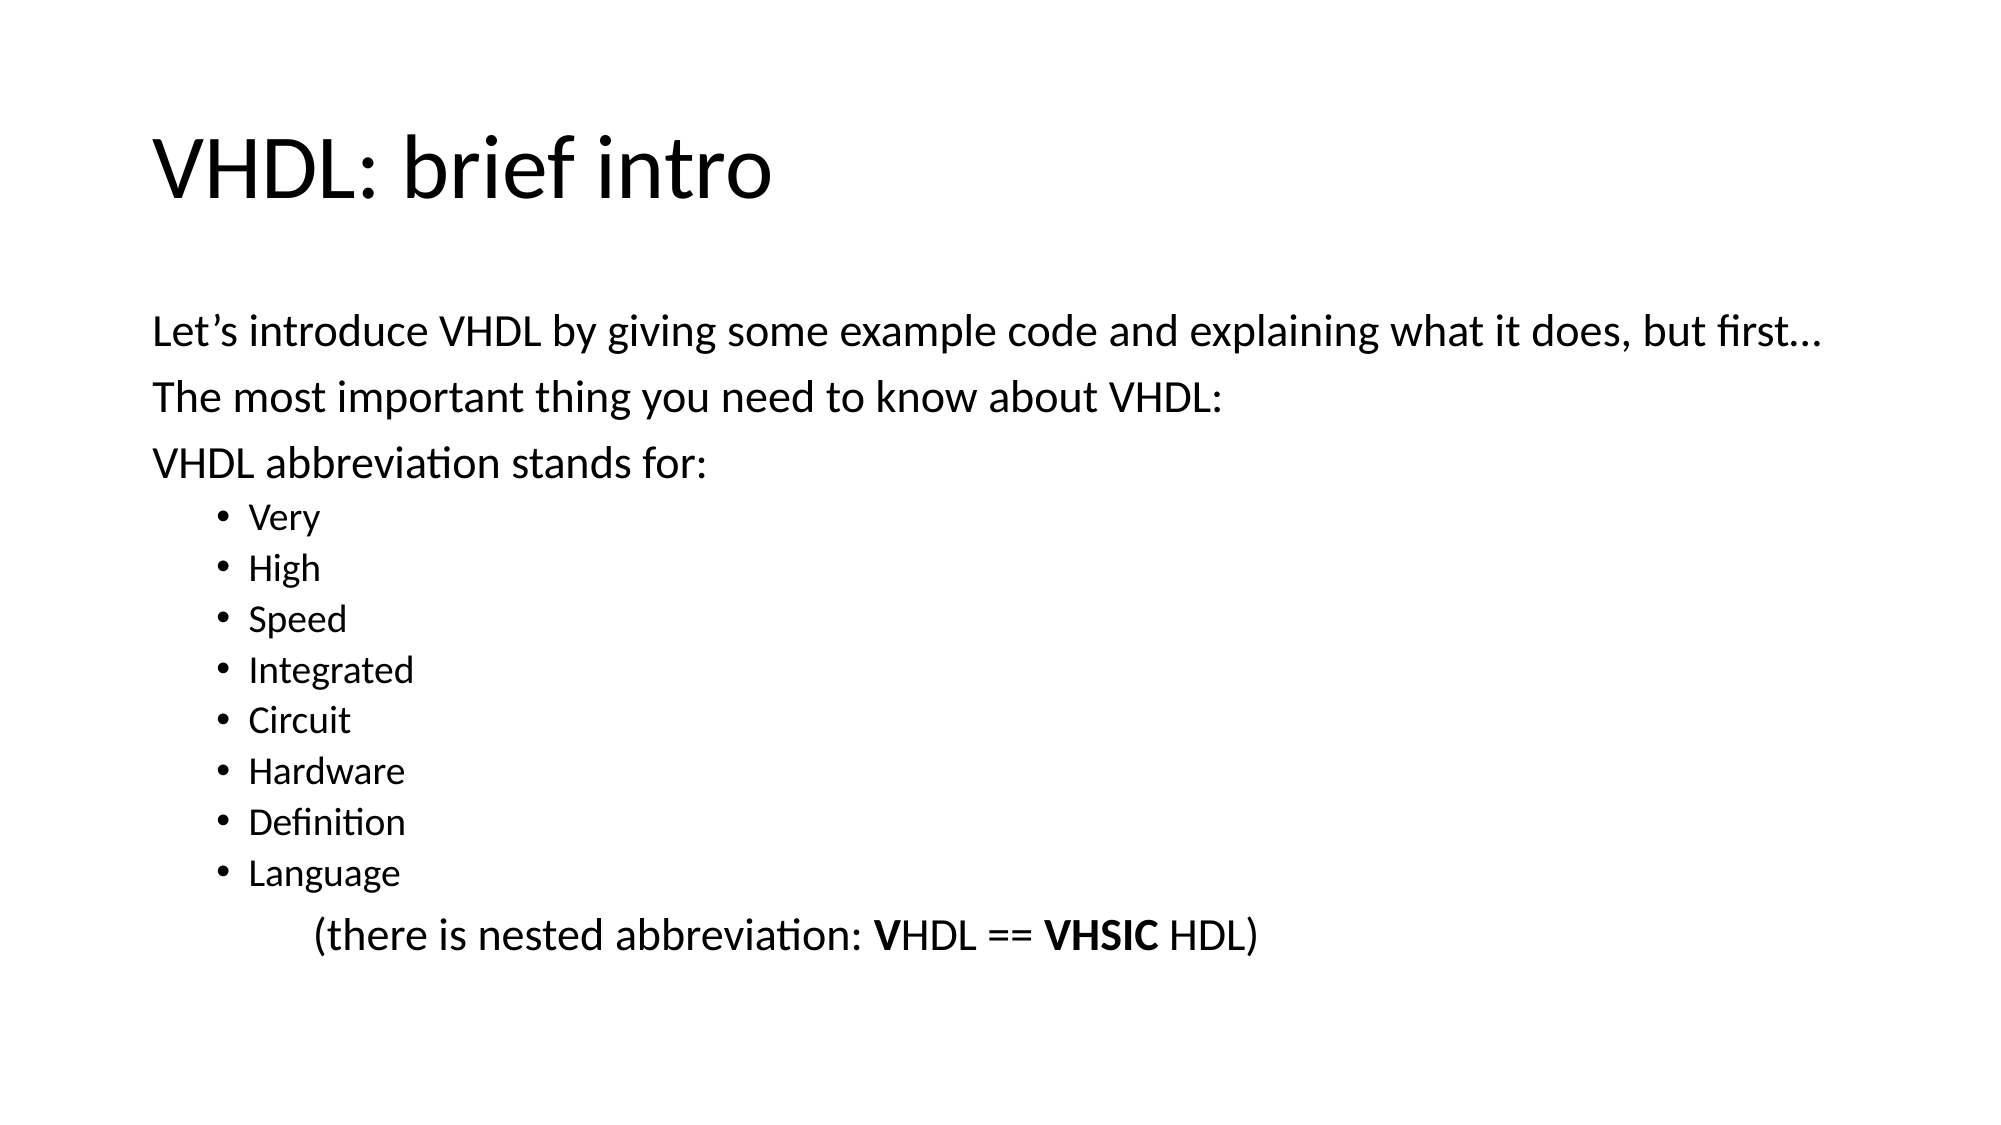

# VHDL: brief intro
Let’s introduce VHDL by giving some example code and explaining what it does, but first…
The most important thing you need to know about VHDL:
VHDL abbreviation stands for:
Very
High
Speed
Integrated
Circuit
Hardware
Definition
Language
			    (there is nested abbreviation: VHDL == VHSIC HDL)